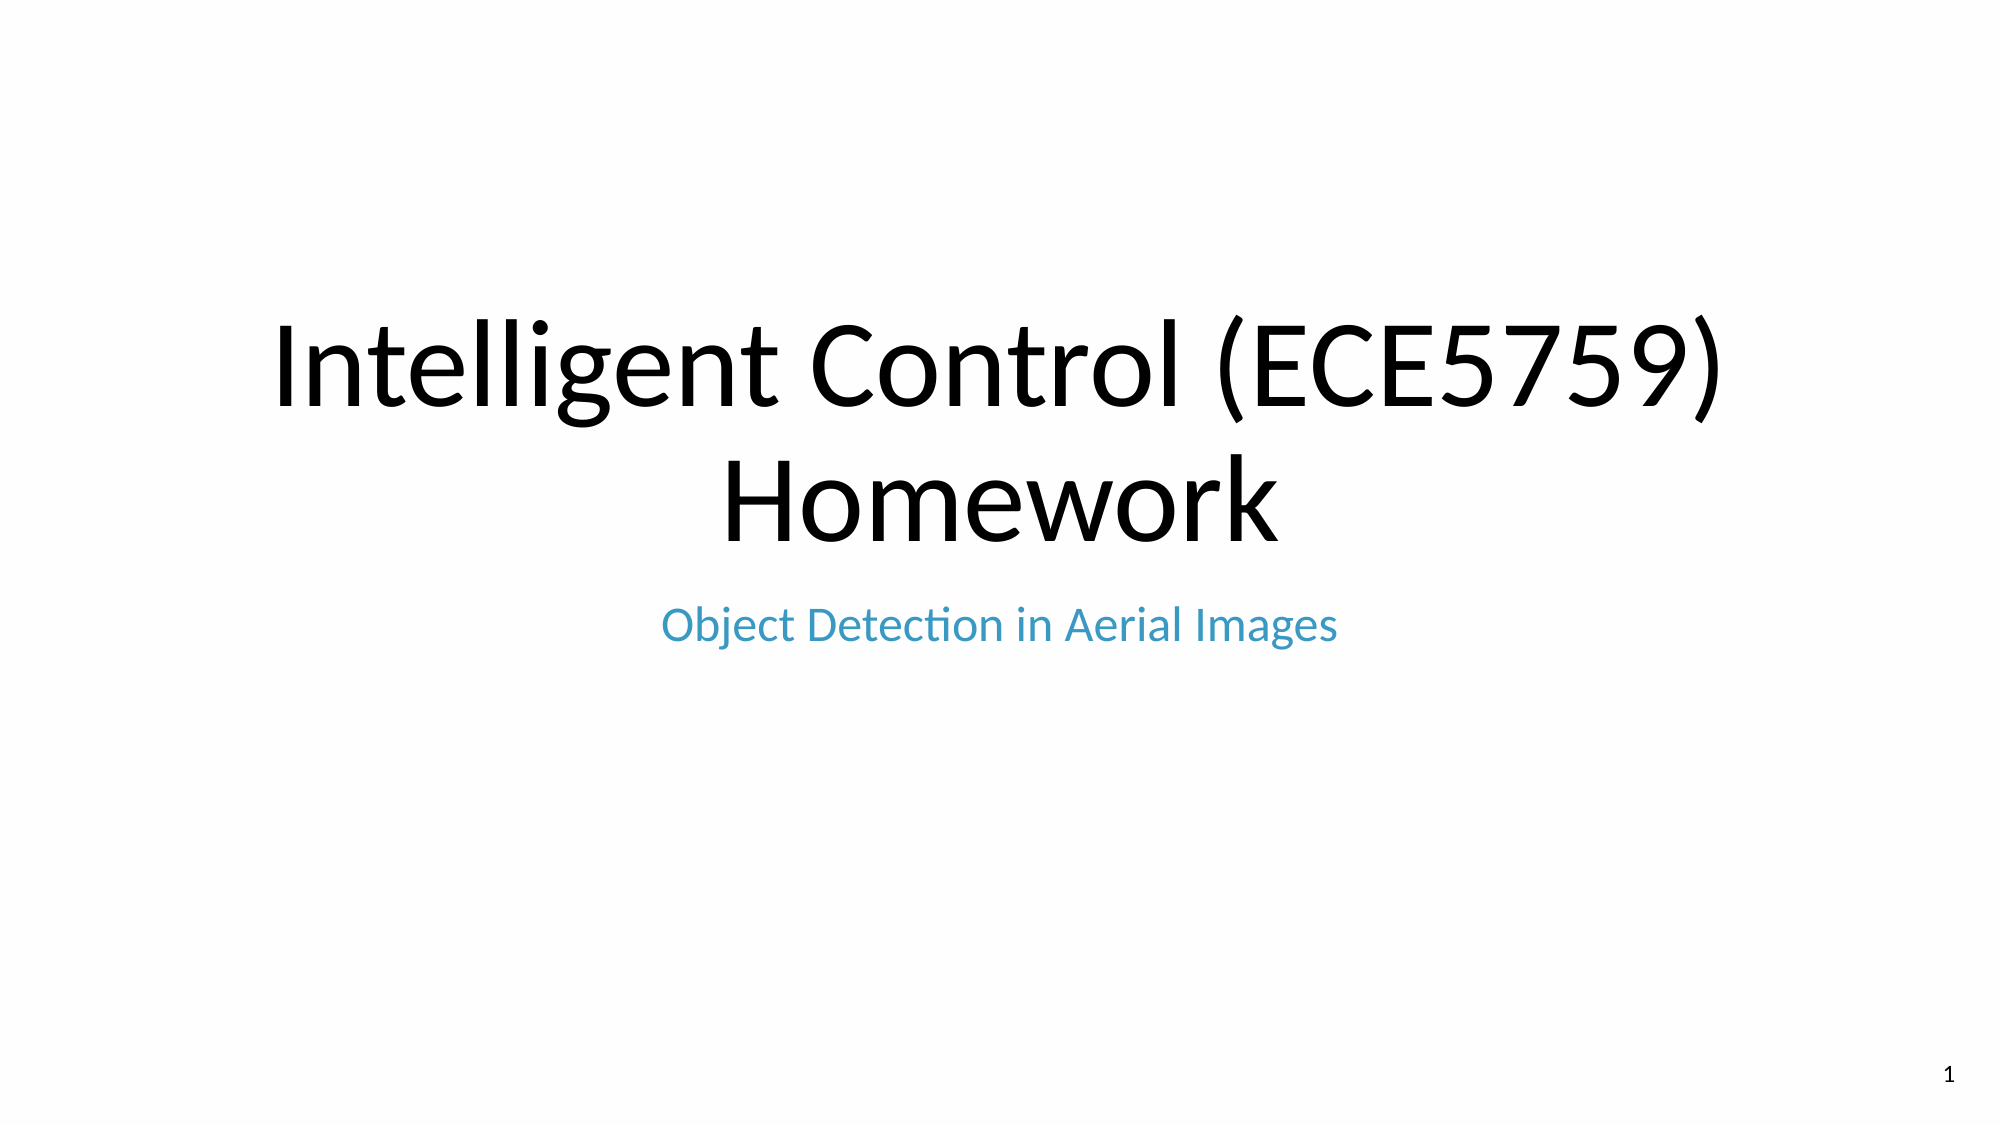

# Intelligent Control (ECE5759) Homework
Object Detection in Aerial Images
1